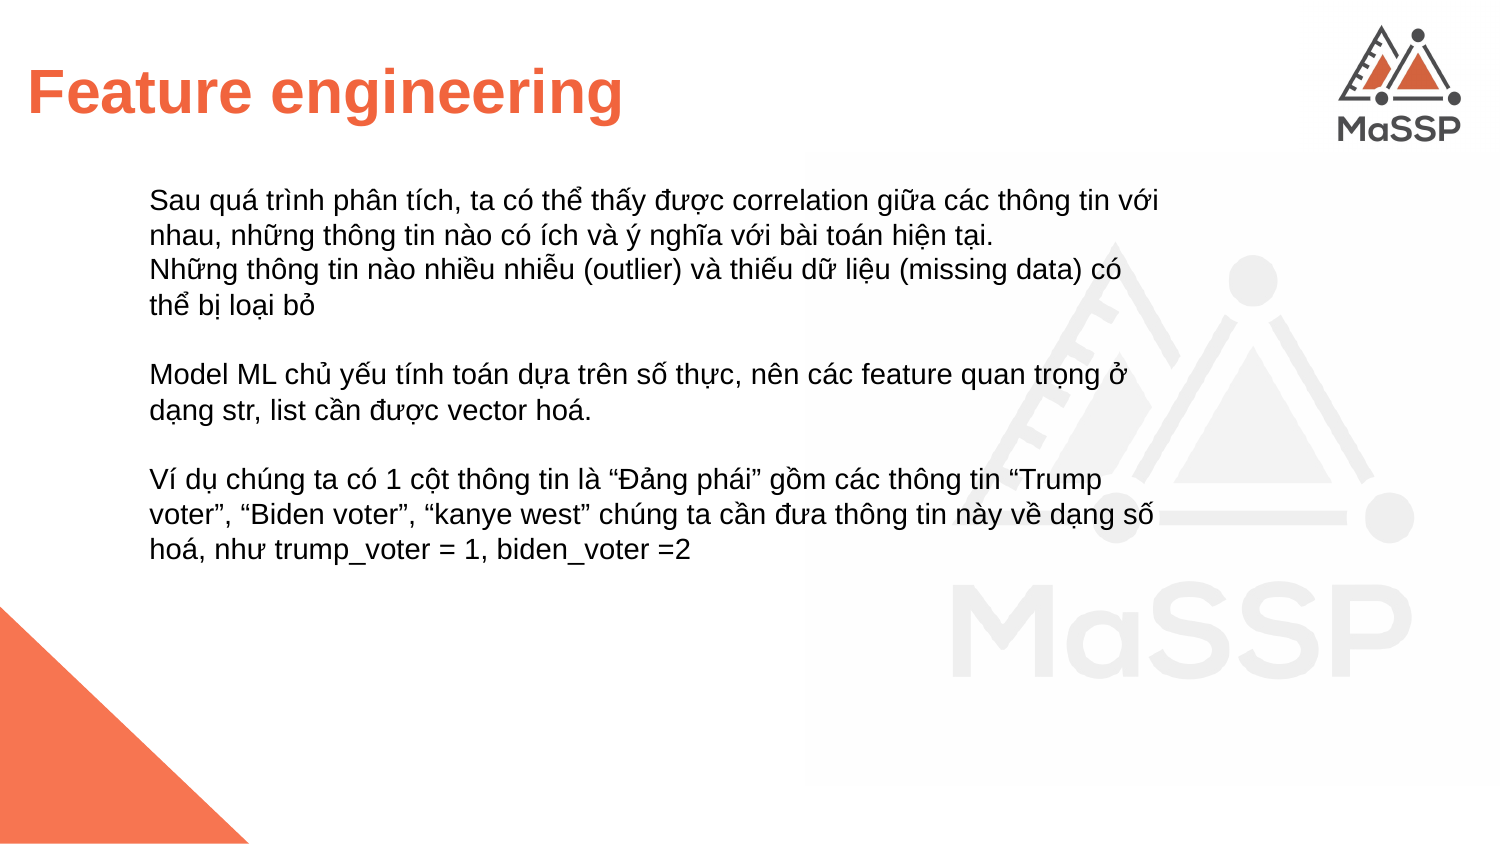

# Feature engineering
Sau quá trình phân tích, ta có thể thấy được correlation giữa các thông tin với nhau, những thông tin nào có ích và ý nghĩa với bài toán hiện tại.
Những thông tin nào nhiều nhiễu (outlier) và thiếu dữ liệu (missing data) có thể bị loại bỏ

Model ML chủ yếu tính toán dựa trên số thực, nên các feature quan trọng ở dạng str, list cần được vector hoá.

Ví dụ chúng ta có 1 cột thông tin là “Đảng phái” gồm các thông tin “Trump voter”, “Biden voter”, “kanye west” chúng ta cần đưa thông tin này về dạng số hoá, như trump_voter = 1, biden_voter =2